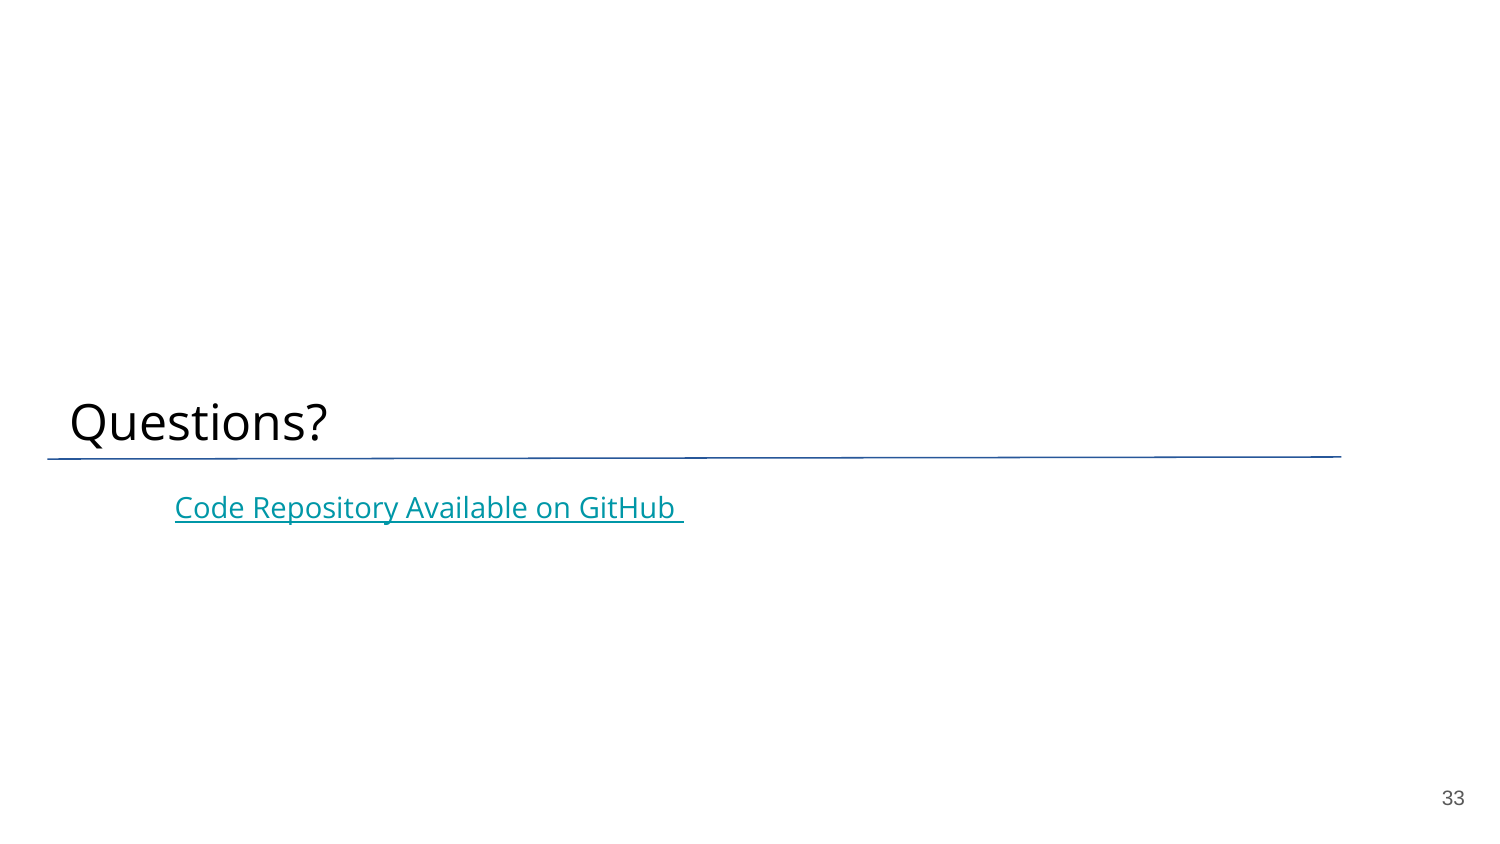

# Questions?
Code Repository Available on GitHub
33